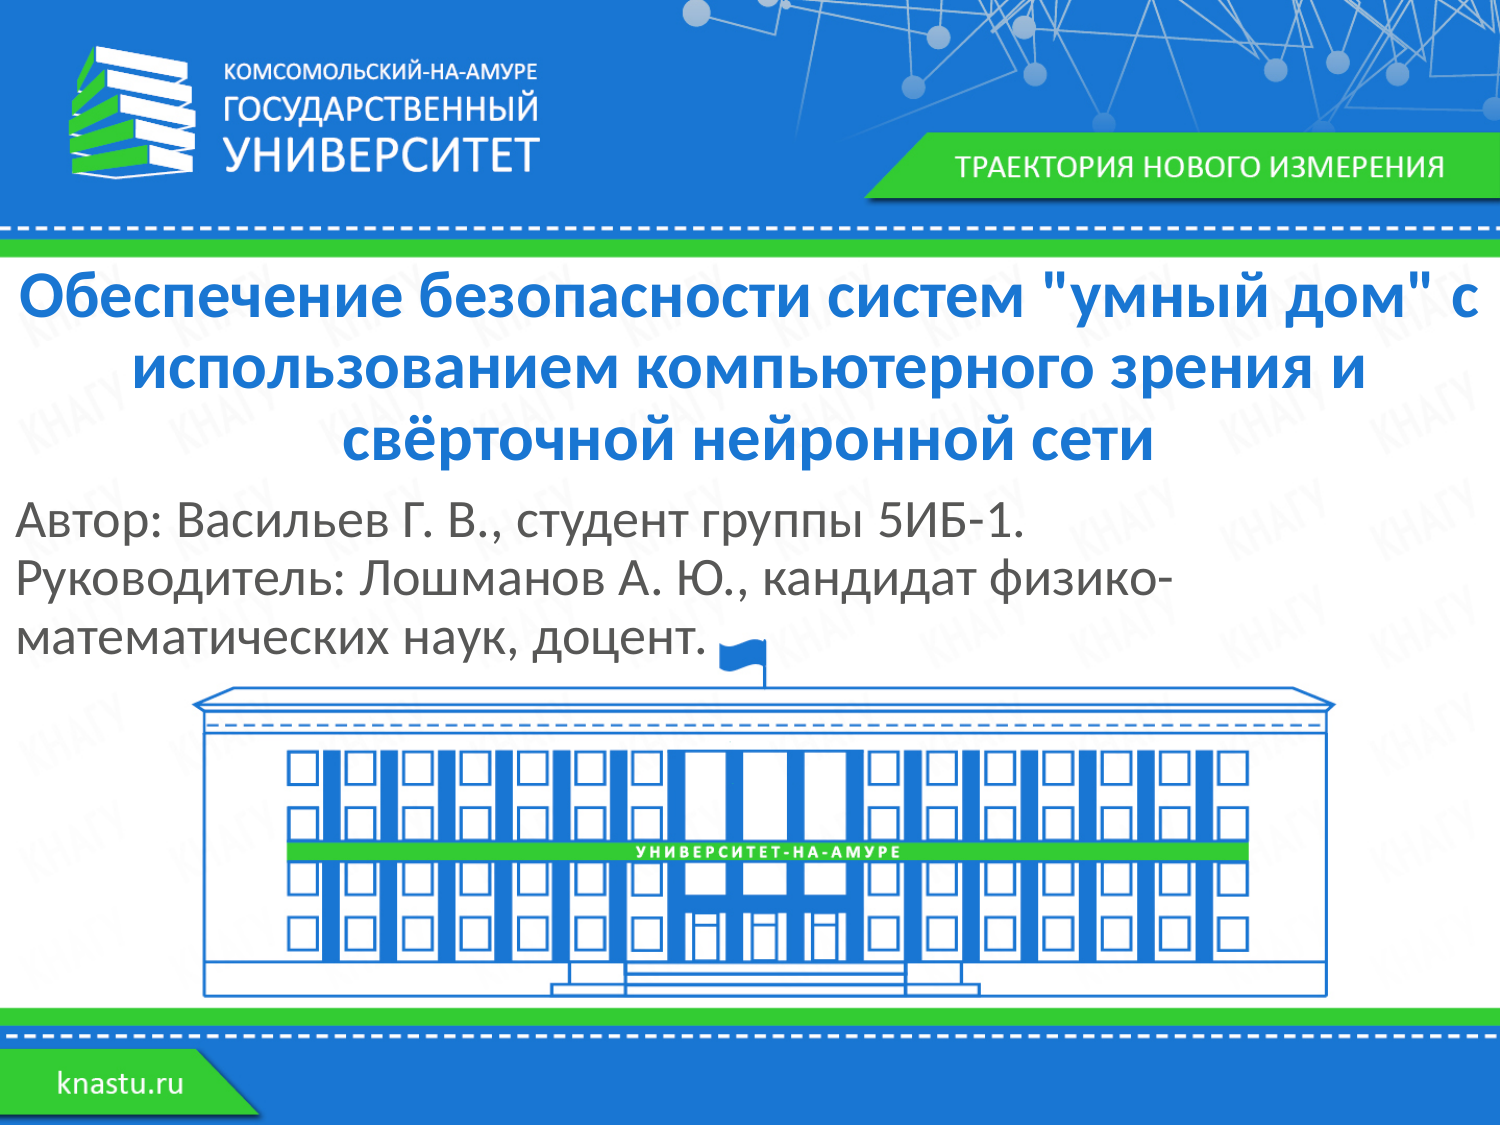

# Обеспечение безопасности систем "умный дом" с использованием компьютерного зрения и свёрточной нейронной сети
Автор: Васильев Г. В., студент группы 5ИБ-1.
Руководитель: Лошманов А. Ю., кандидат физико-математических наук, доцент.